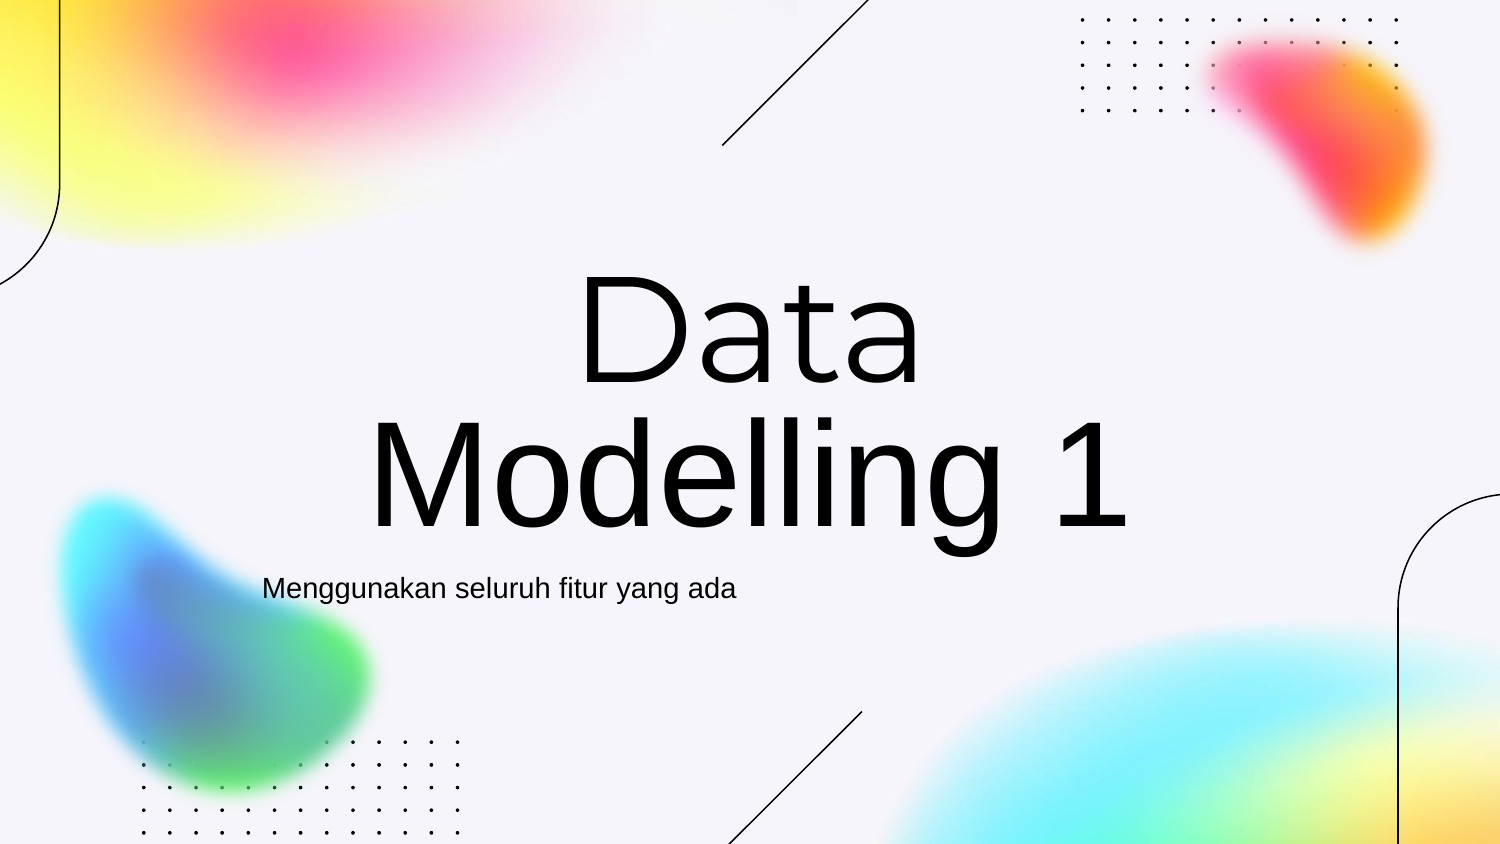

# Data
Modelling 1
Menggunakan seluruh fitur yang ada